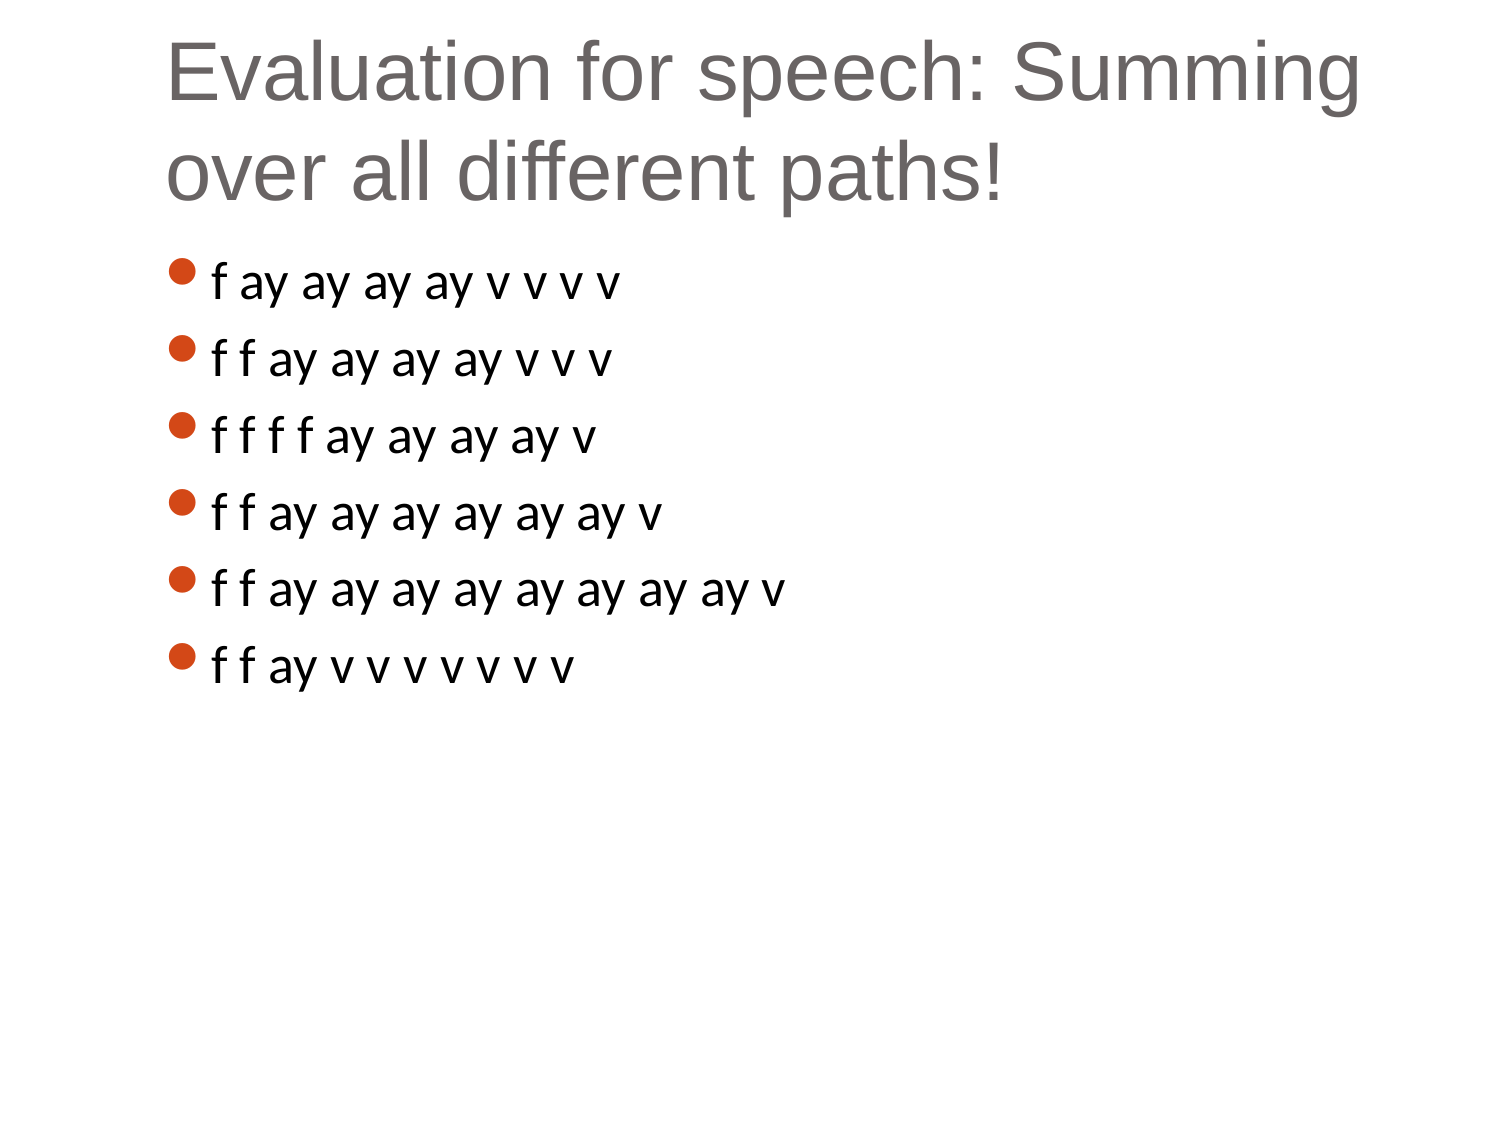

# Evaluation for speech: Summing over all different paths!
f ay ay ay ay v v v v
f f ay ay ay ay v v v
f f f f ay ay ay ay v
f f ay ay ay ay ay ay v
f f ay ay ay ay ay ay ay ay v
f f ay v v v v v v v